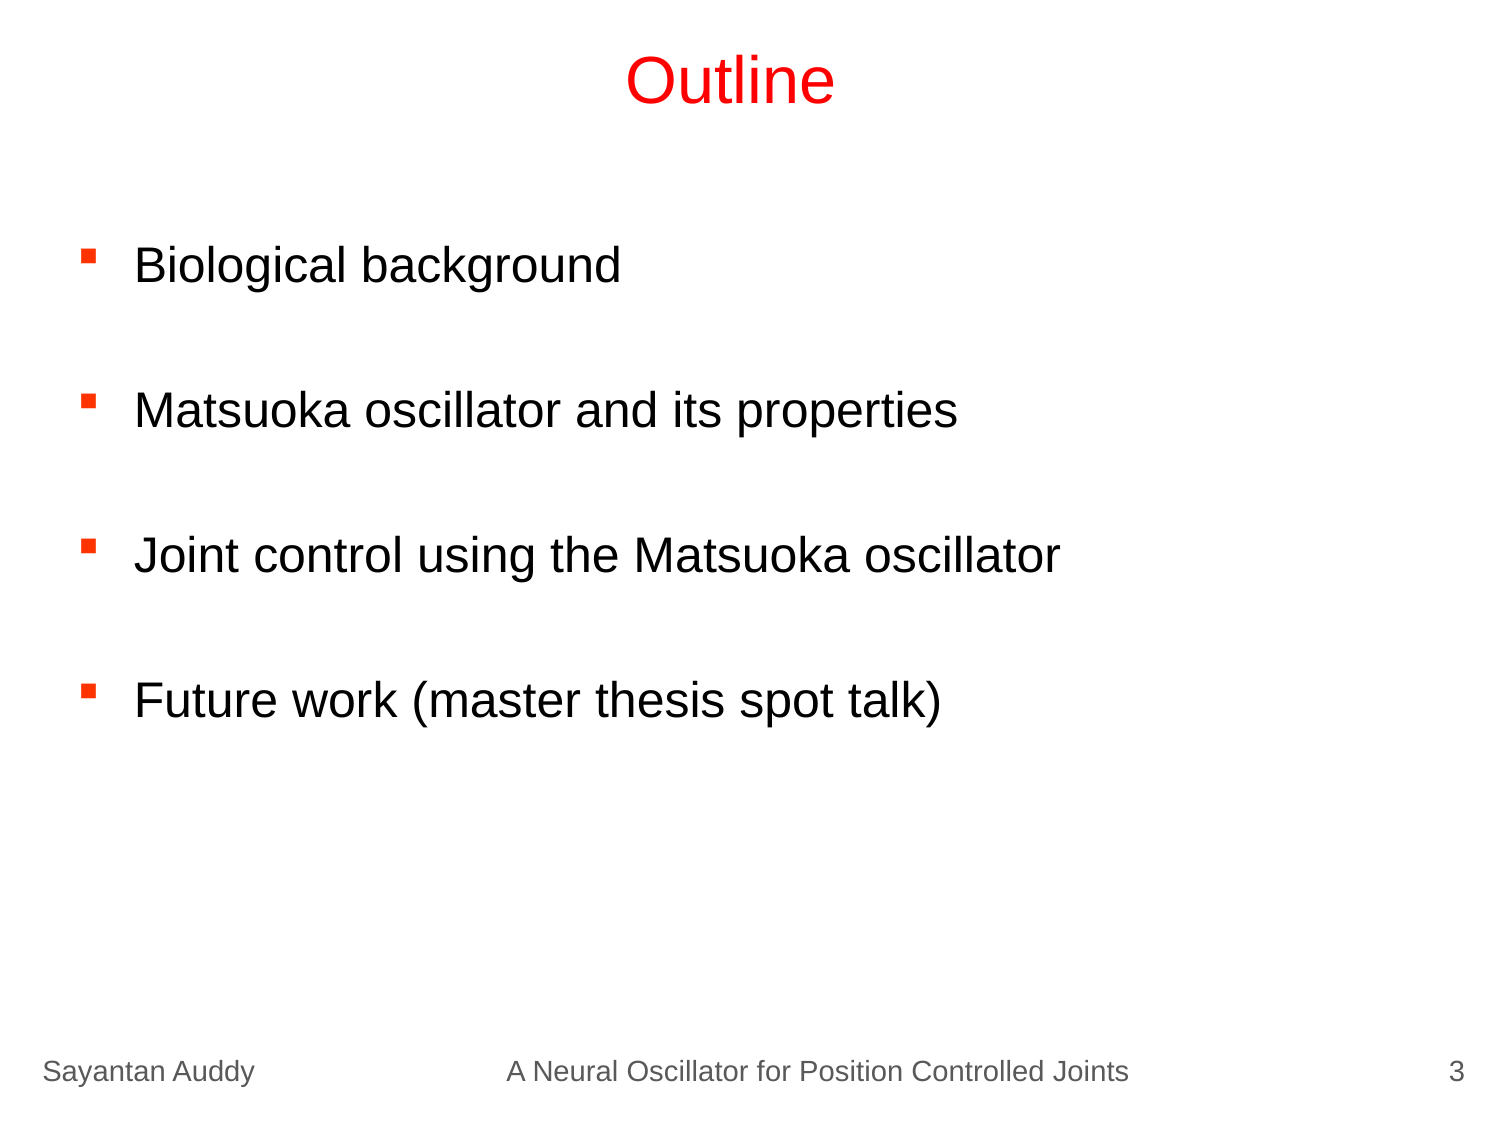

# Outline
Biological background

Matsuoka oscillator and its properties

Joint control using the Matsuoka oscillator

Future work (master thesis spot talk)

Sayantan Auddy
A Neural Oscillator for Position Controlled Joints
3